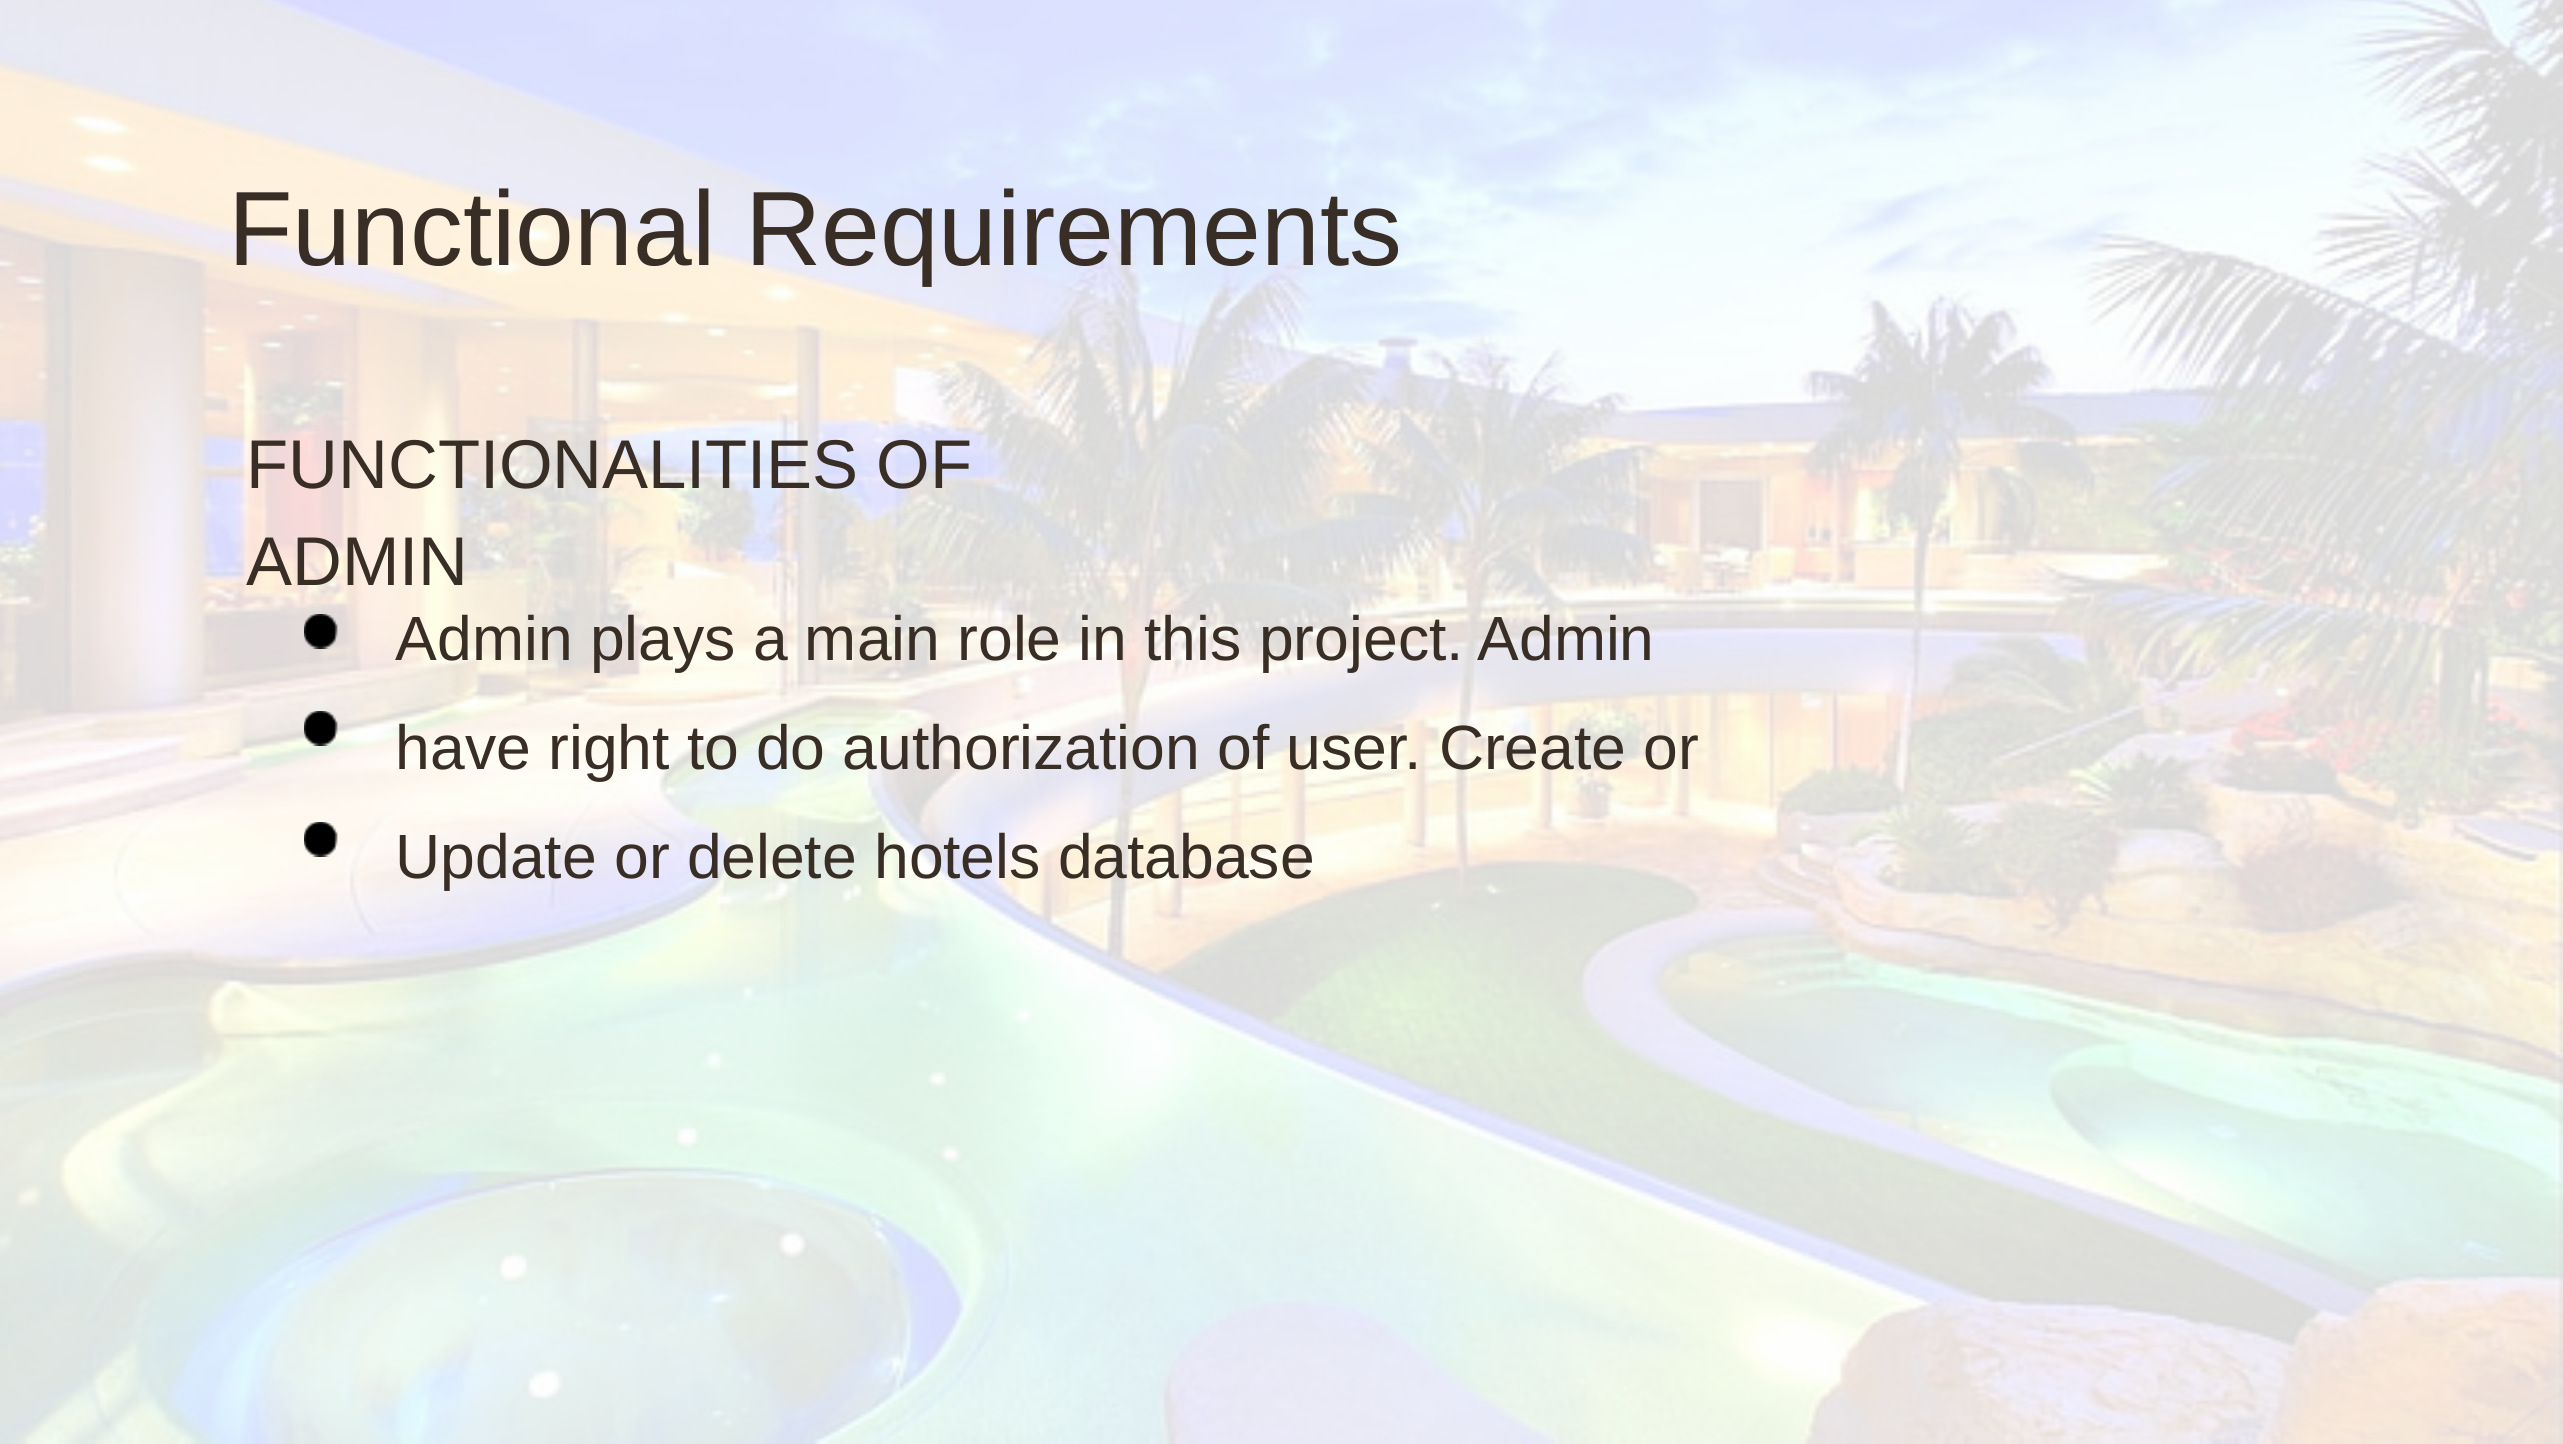

Functional Requirements
FUNCTIONALITIES OF ADMIN
Admin plays a main role in this project. Admin have right to do authorization of user. Create or Update or delete hotels database